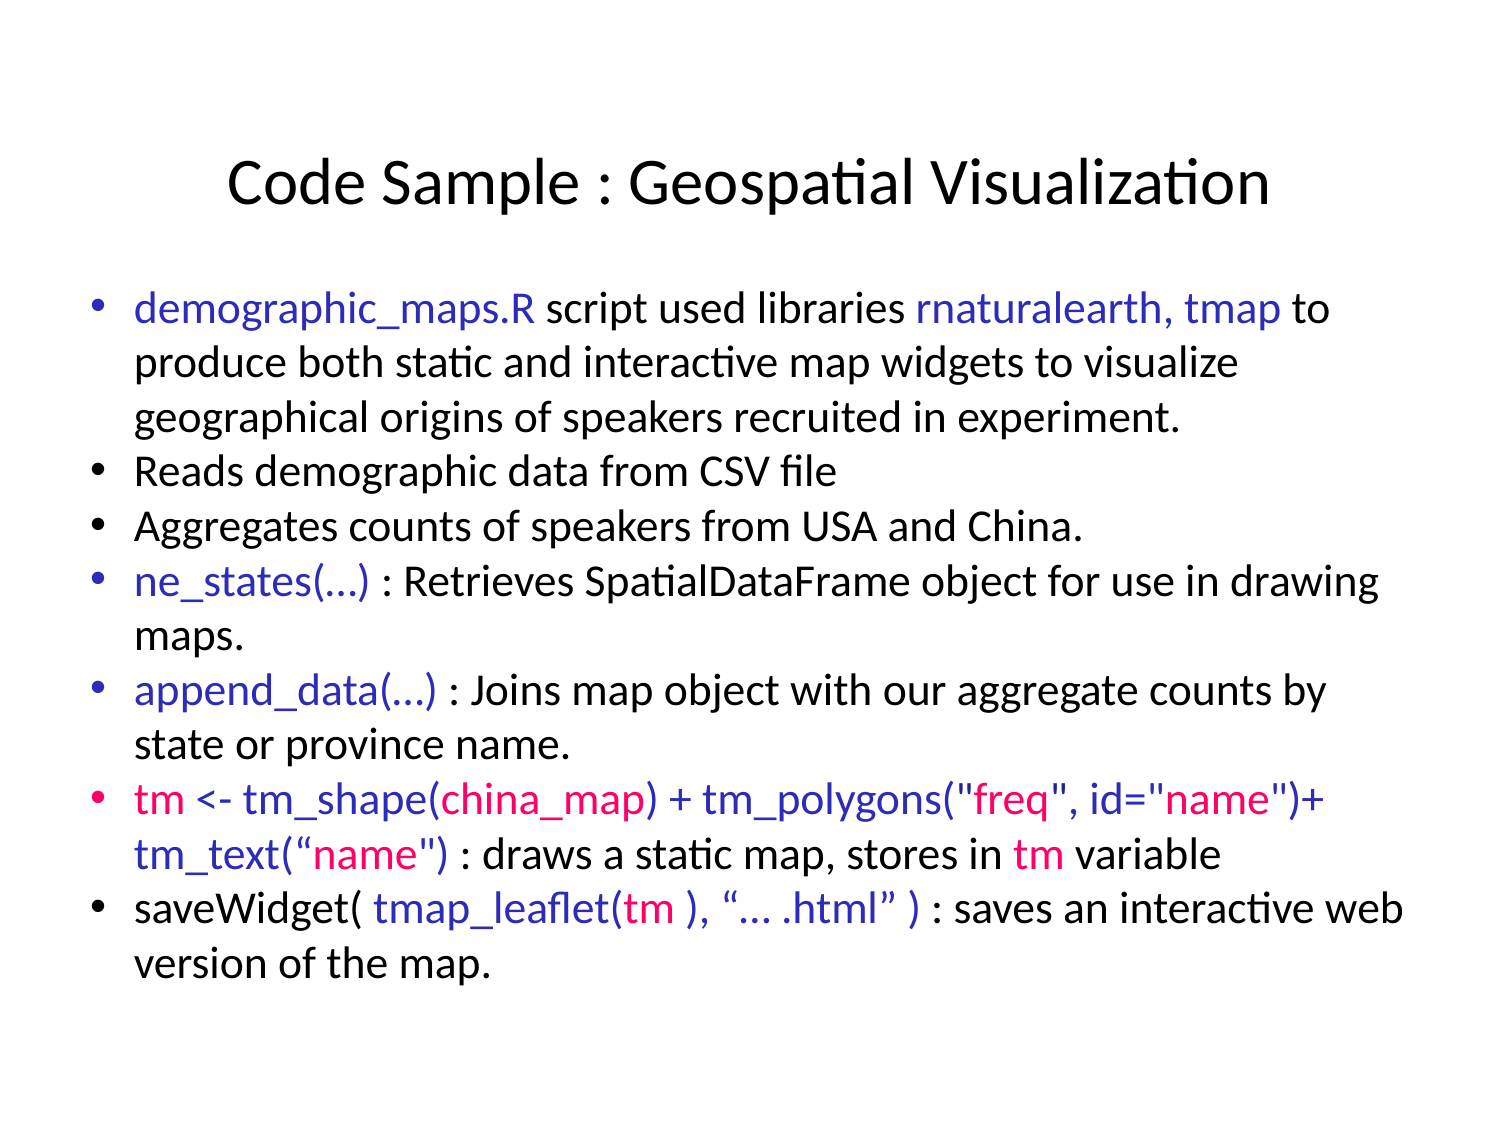

# Code Sample : Geospatial Visualization
demographic_maps.R script used libraries rnaturalearth, tmap to produce both static and interactive map widgets to visualize geographical origins of speakers recruited in experiment.
Reads demographic data from CSV file
Aggregates counts of speakers from USA and China.
ne_states(…) : Retrieves SpatialDataFrame object for use in drawing maps.
append_data(…) : Joins map object with our aggregate counts by state or province name.
tm <- tm_shape(china_map) + tm_polygons("freq", id="name")+ tm_text(“name") : draws a static map, stores in tm variable
saveWidget( tmap_leaflet(tm ), “… .html” ) : saves an interactive web version of the map.
15